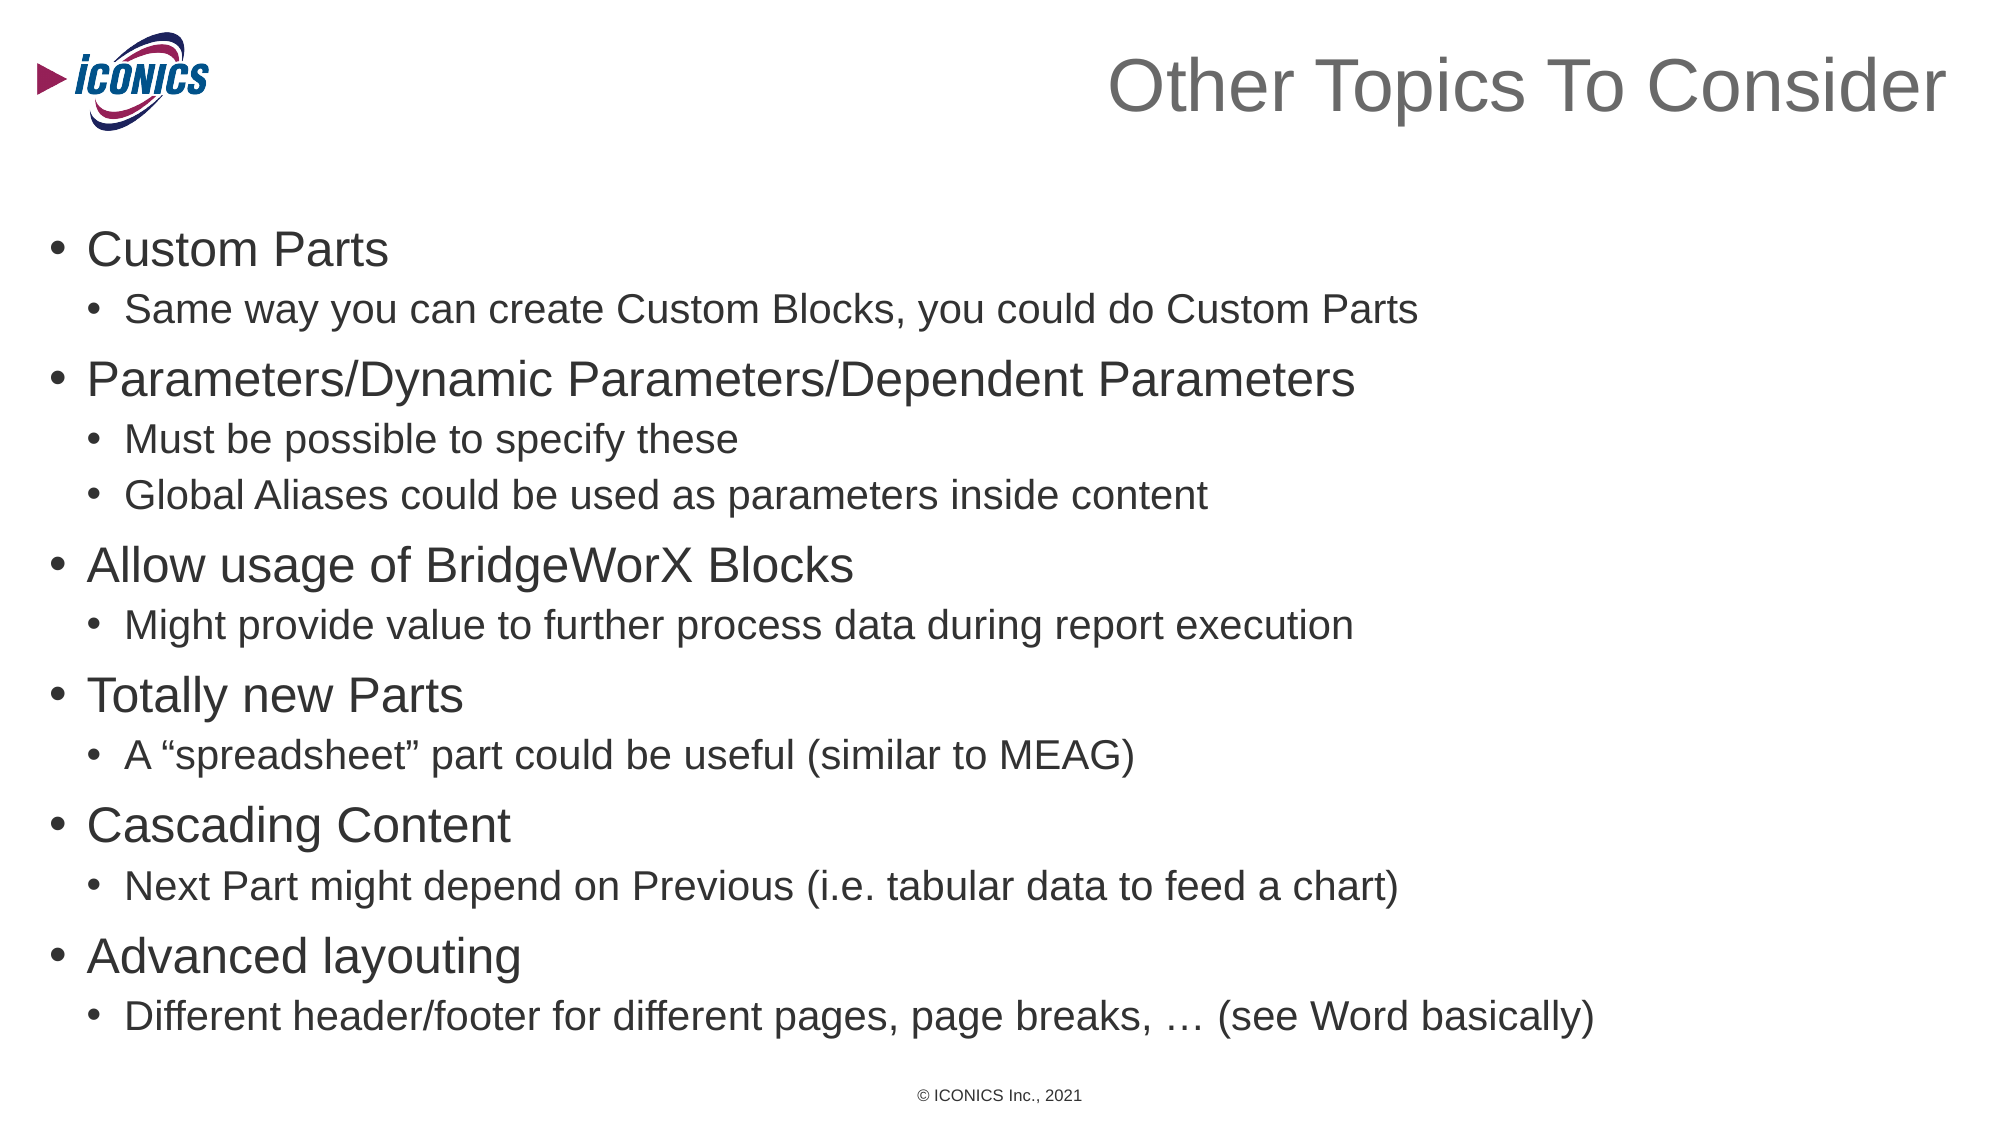

# Other Topics To Consider
Custom Parts
Same way you can create Custom Blocks, you could do Custom Parts
Parameters/Dynamic Parameters/Dependent Parameters
Must be possible to specify these
Global Aliases could be used as parameters inside content
Allow usage of BridgeWorX Blocks
Might provide value to further process data during report execution
Totally new Parts
A “spreadsheet” part could be useful (similar to MEAG)
Cascading Content
Next Part might depend on Previous (i.e. tabular data to feed a chart)
Advanced layouting
Different header/footer for different pages, page breaks, … (see Word basically)